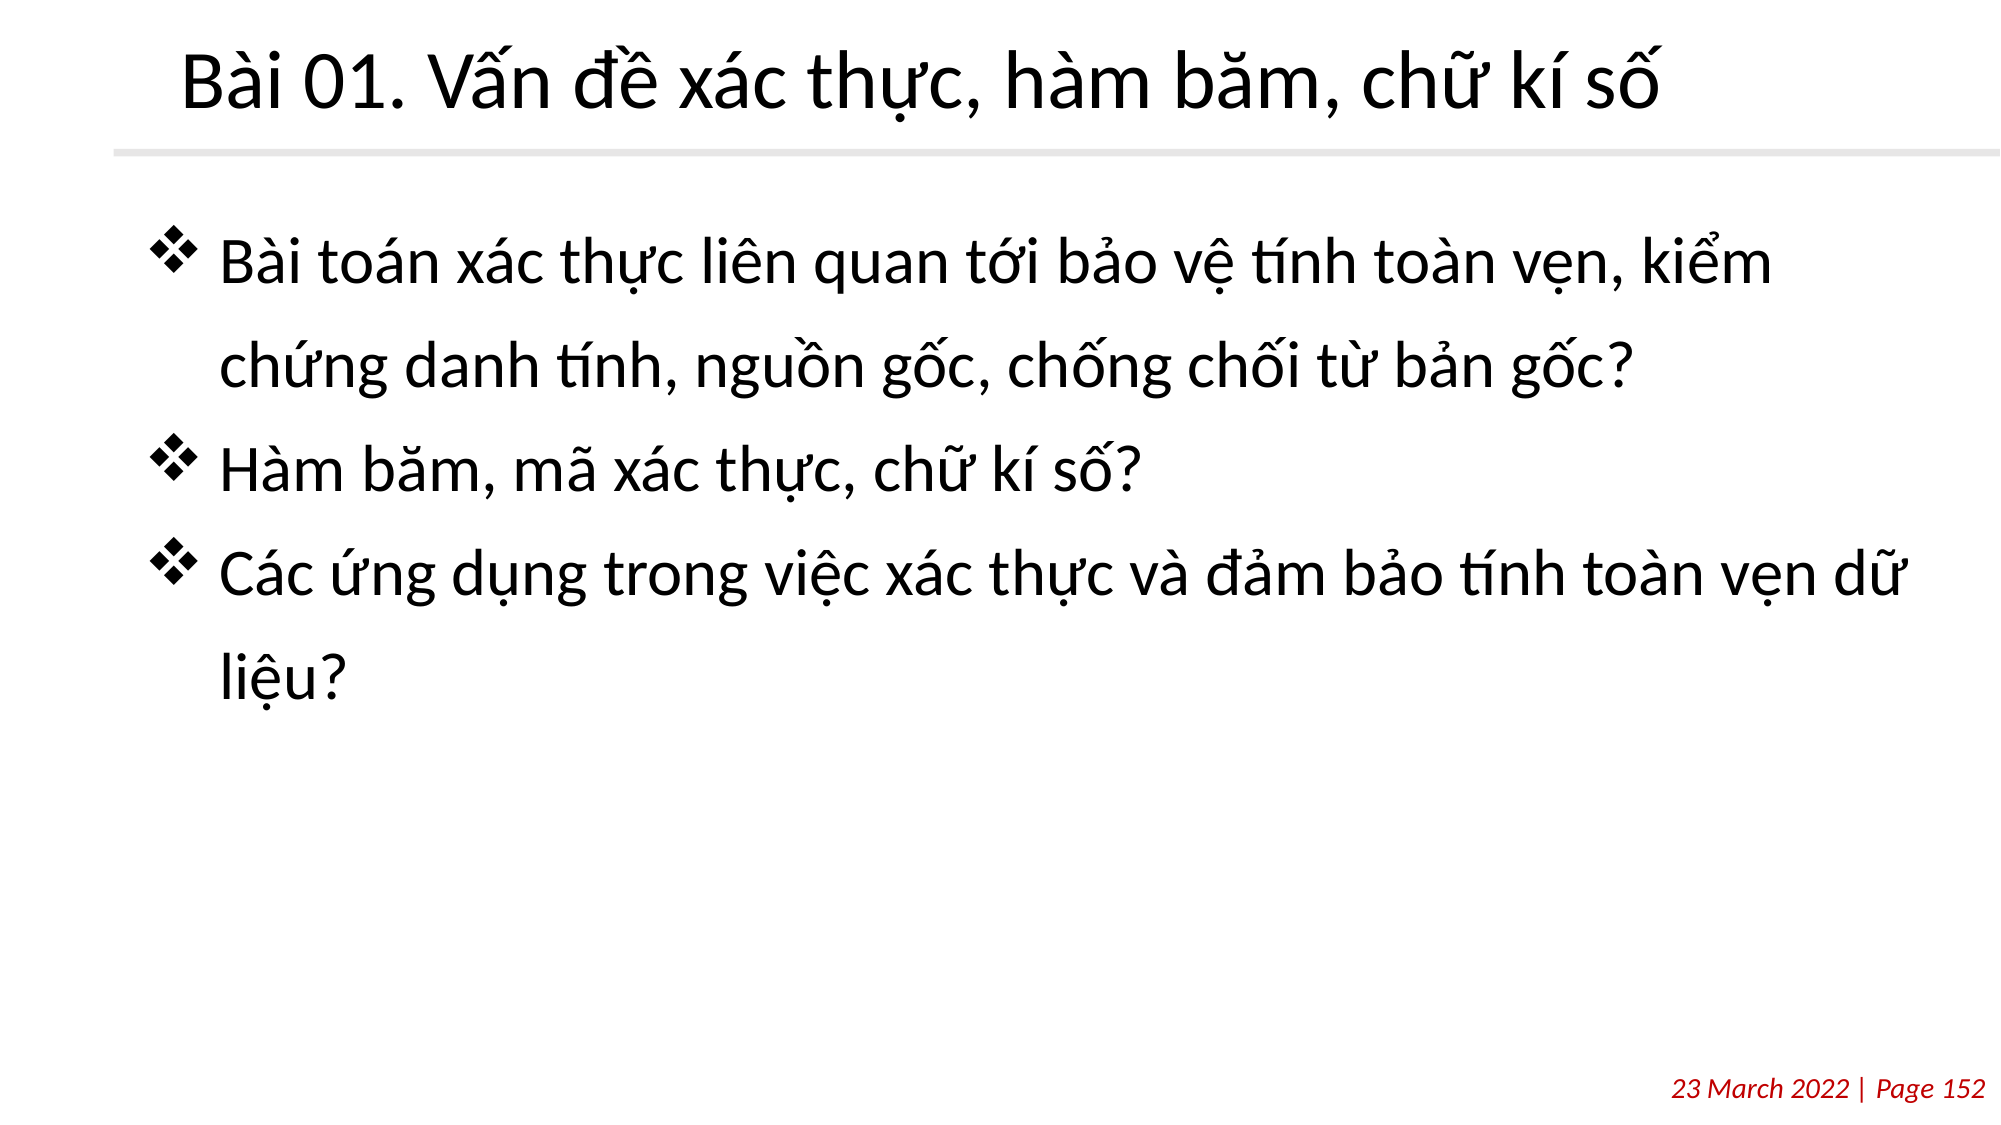

# Bài 01. Vấn đề xác thực, hàm băm, chữ kí số
Bài toán xác thực liên quan tới bảo vệ tính toàn vẹn, kiểm chứng danh tính, nguồn gốc, chống chối từ bản gốc?
Hàm băm, mã xác thực, chữ kí số?
Các ứng dụng trong việc xác thực và đảm bảo tính toàn vẹn dữ liệu?